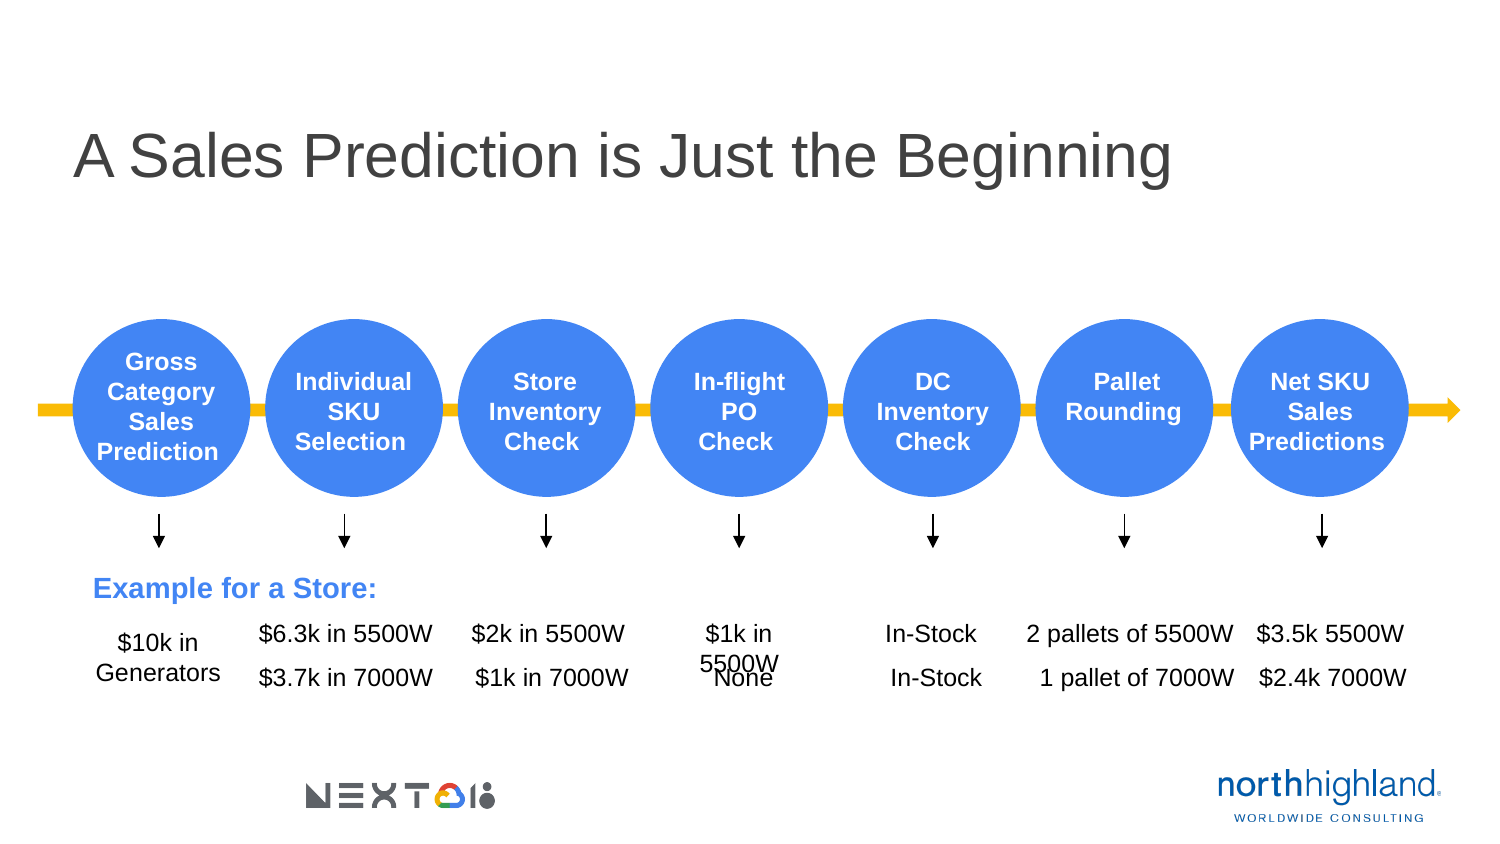

# A Sales Prediction is Just the Beginning

Gross Category Sales Prediction

Individual SKU Selection

Store Inventory Check

In-flight PO
Check

DC Inventory Check

Pallet Rounding

Net SKU Sales Predictions

Example for a Store:
$6.3k in 5500W
$2k in 5500W
$1k in 5500W
In-Stock
2 pallets of 5500W
$3.5k 5500W
$10k in Generators
$3.7k in 7000W
$1k in 7000W
None
In-Stock
1 pallet of 7000W
$2.4k 7000W